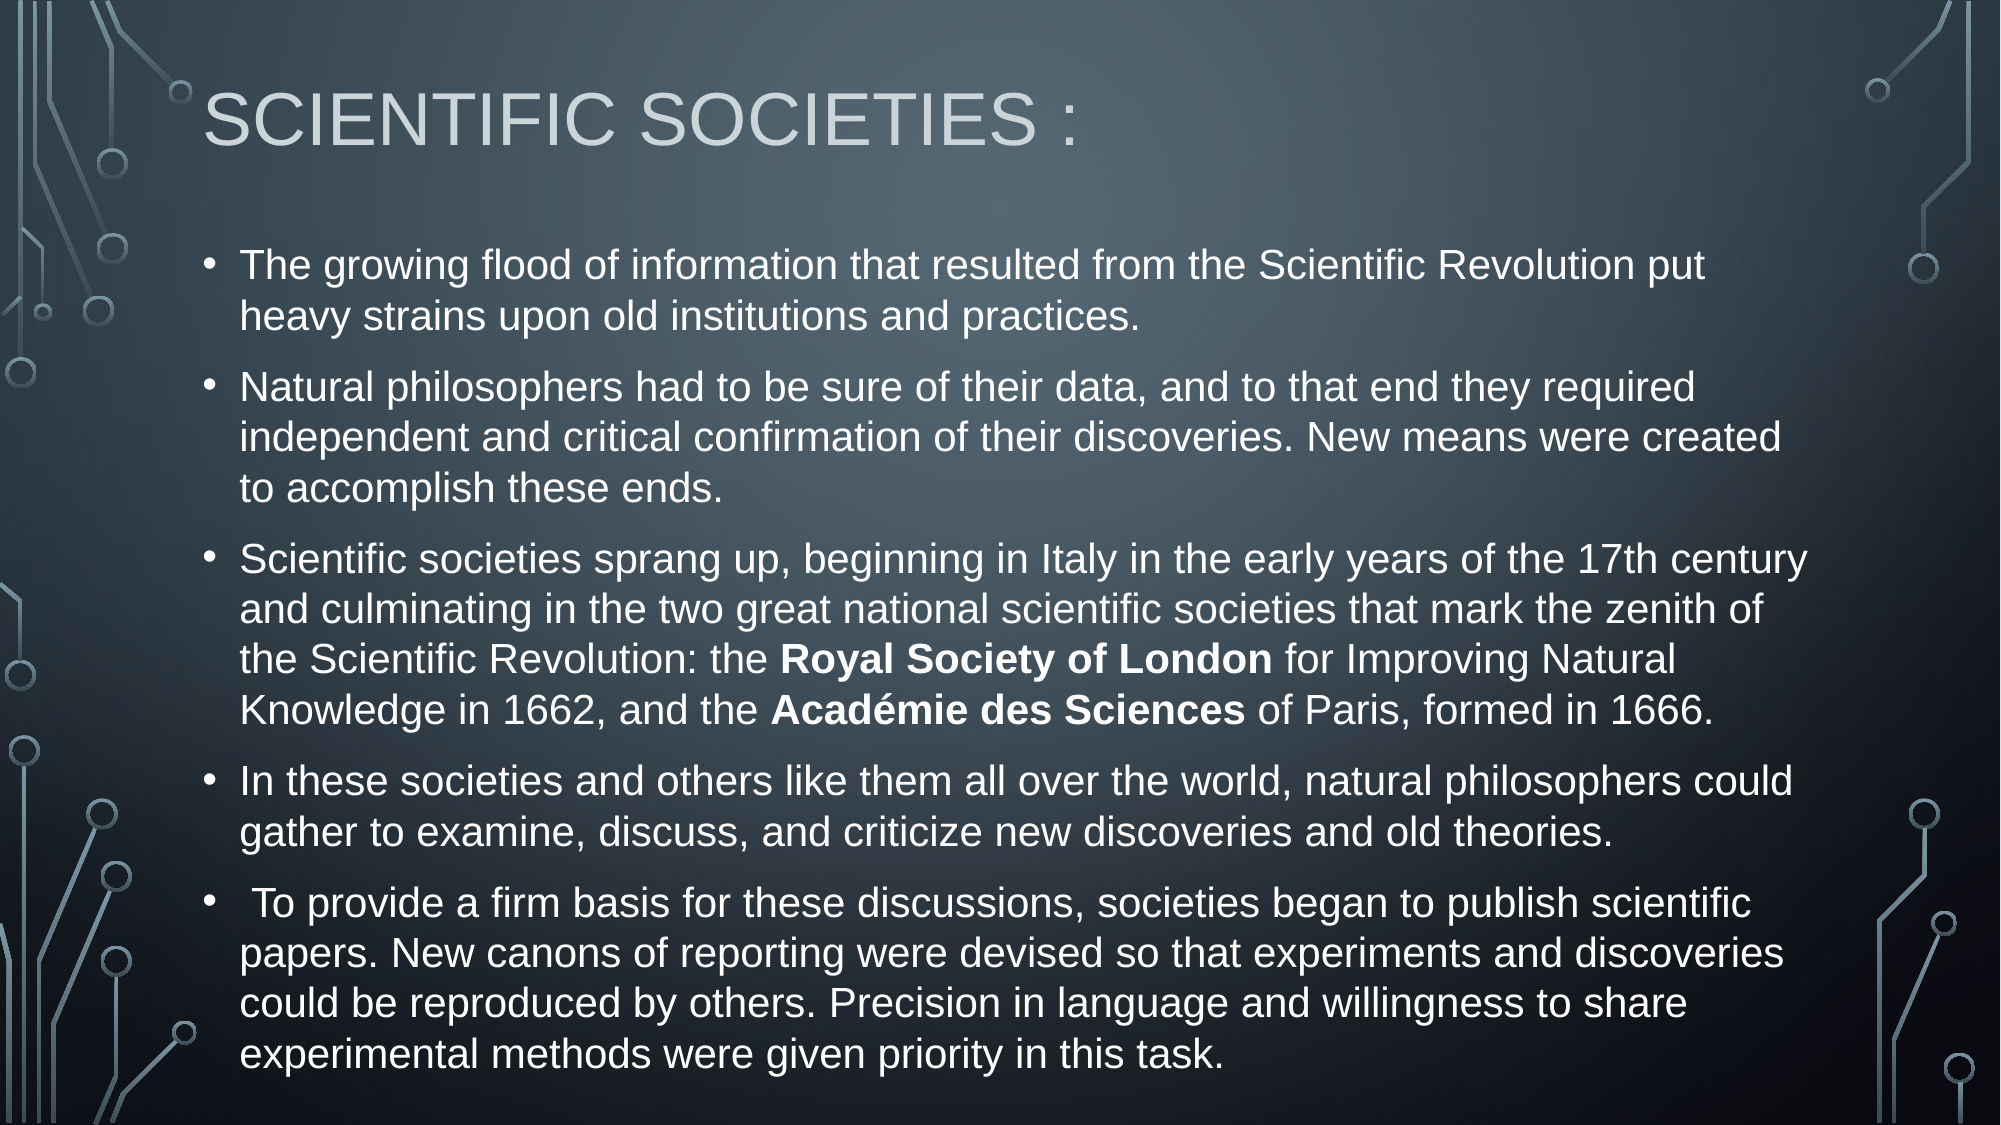

# SCIENTIFIC SOCIETIES :
The growing flood of information that resulted from the Scientific Revolution put heavy strains upon old institutions and practices.
Natural philosophers had to be sure of their data, and to that end they required independent and critical confirmation of their discoveries. New means were created to accomplish these ends.
Scientific societies sprang up, beginning in Italy in the early years of the 17th century and culminating in the two great national scientific societies that mark the zenith of the Scientific Revolution: the Royal Society of London for Improving Natural Knowledge in 1662, and the Académie des Sciences of Paris, formed in 1666.
In these societies and others like them all over the world, natural philosophers could gather to examine, discuss, and criticize new discoveries and old theories.
 To provide a firm basis for these discussions, societies began to publish scientific papers. New canons of reporting were devised so that experiments and discoveries could be reproduced by others. Precision in language and willingness to share experimental methods were given priority in this task.